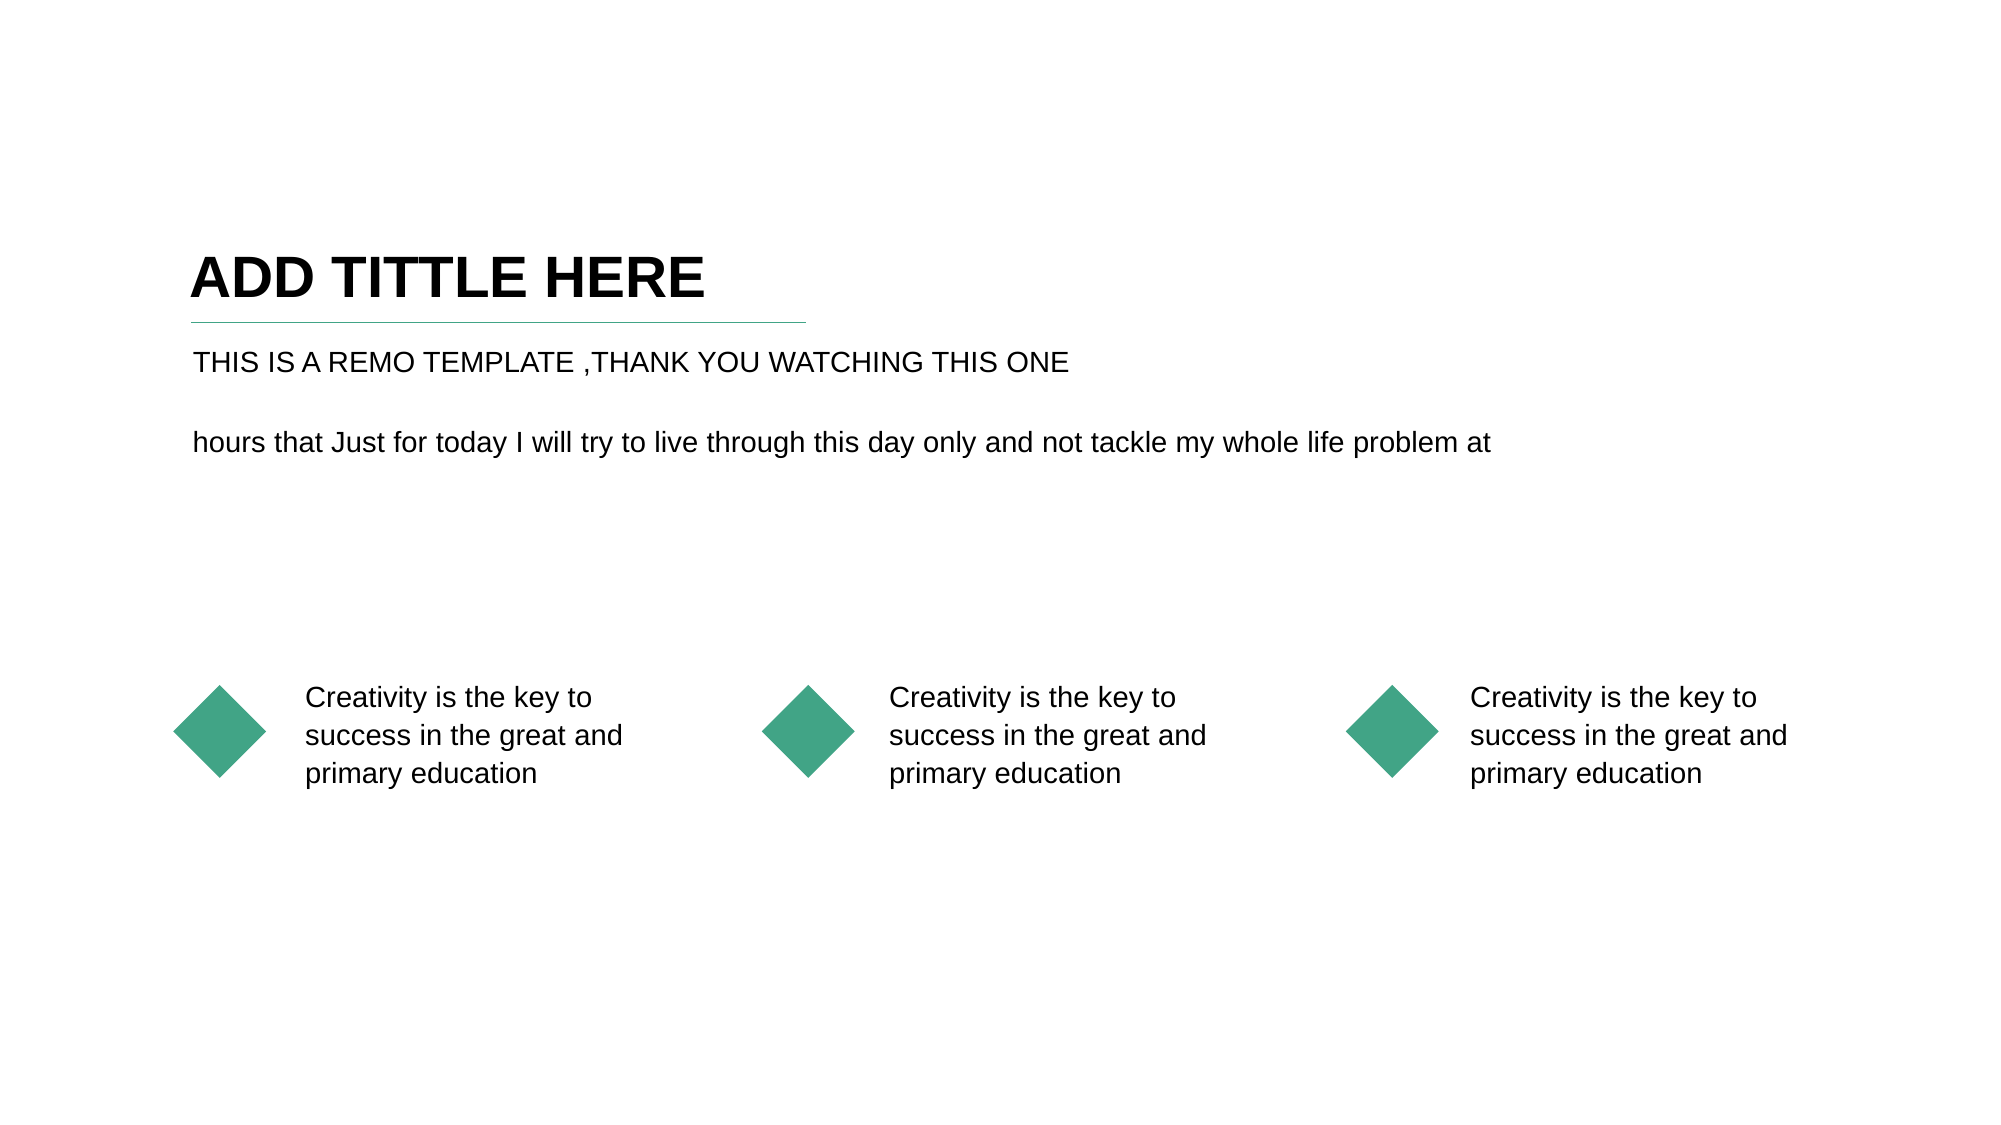

ADD TITTLE HERE
THIS IS A REMO TEMPLATE ,THANK YOU WATCHING THIS ONE
hours that Just for today I will try to live through this day only and not tackle my whole life problem at
Creativity is the key to success in the great and primary education
Creativity is the key to success in the great and primary education
Creativity is the key to success in the great and primary education